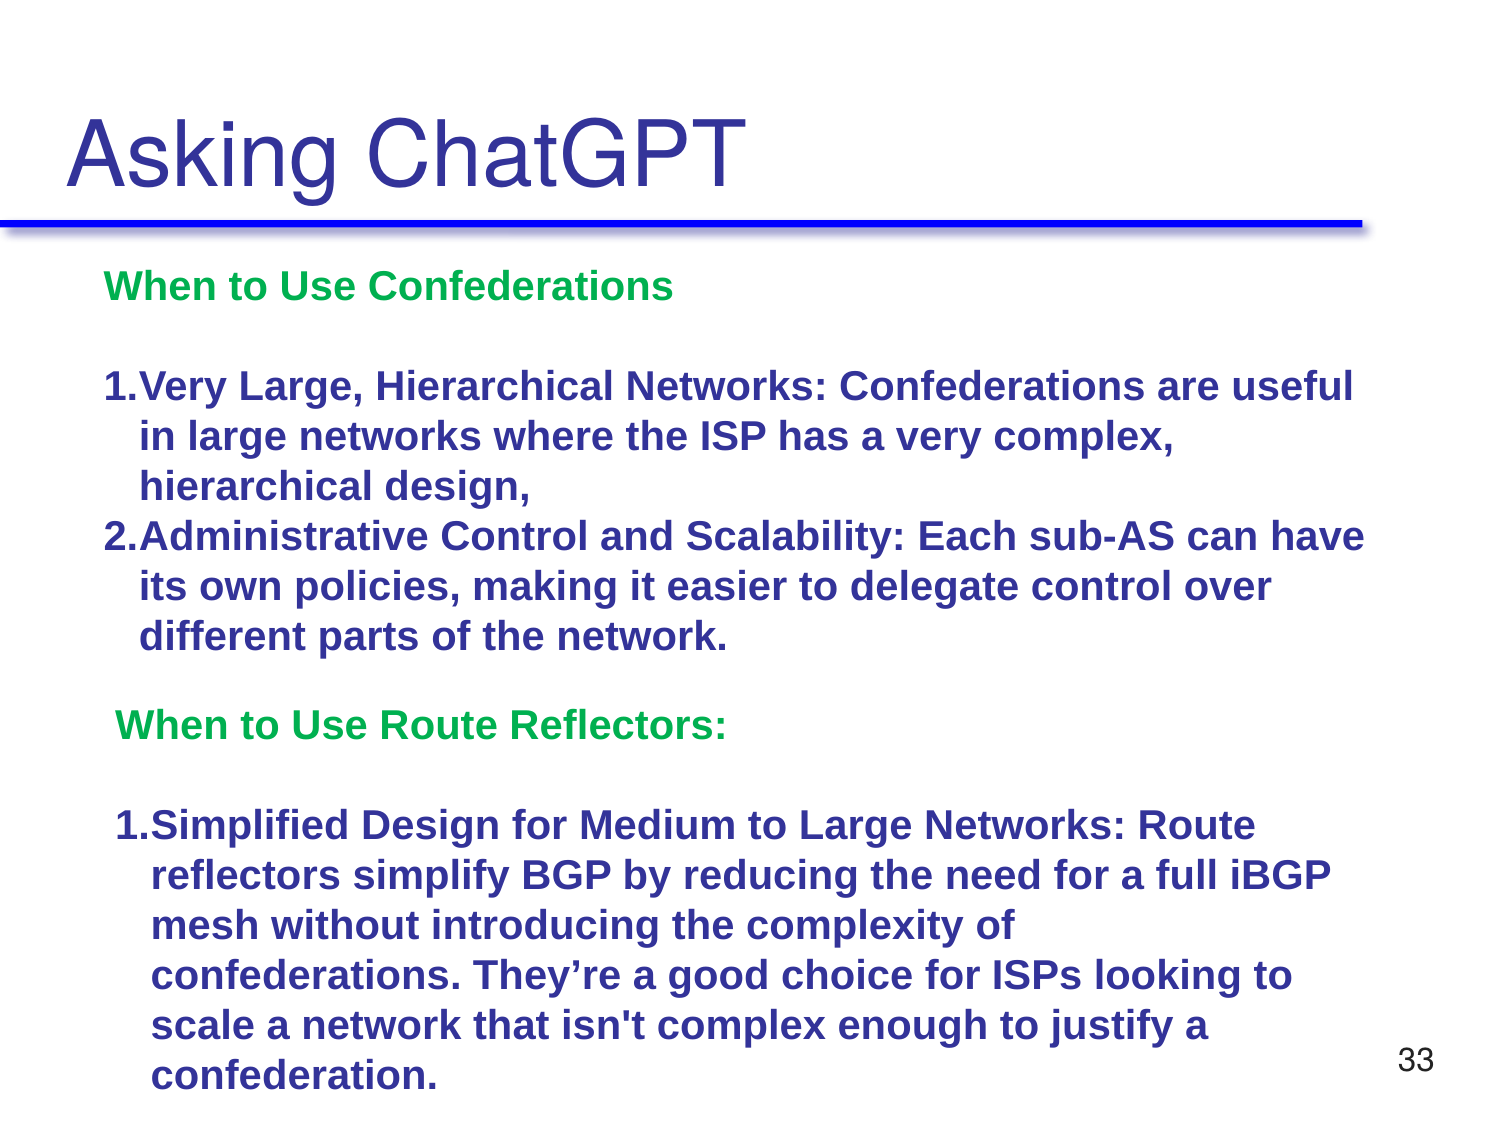

# Asking ChatGPT
When to Use Confederations

Very Large, Hierarchical Networks: Confederations are useful in large networks where the ISP has a very complex, hierarchical design,
Administrative Control and Scalability: Each sub-AS can have its own policies, making it easier to delegate control over different parts of the network.
When to Use Route Reflectors:

Simplified Design for Medium to Large Networks: Route reflectors simplify BGP by reducing the need for a full iBGP mesh without introducing the complexity of confederations. They’re a good choice for ISPs looking to scale a network that isn't complex enough to justify a confederation.
33